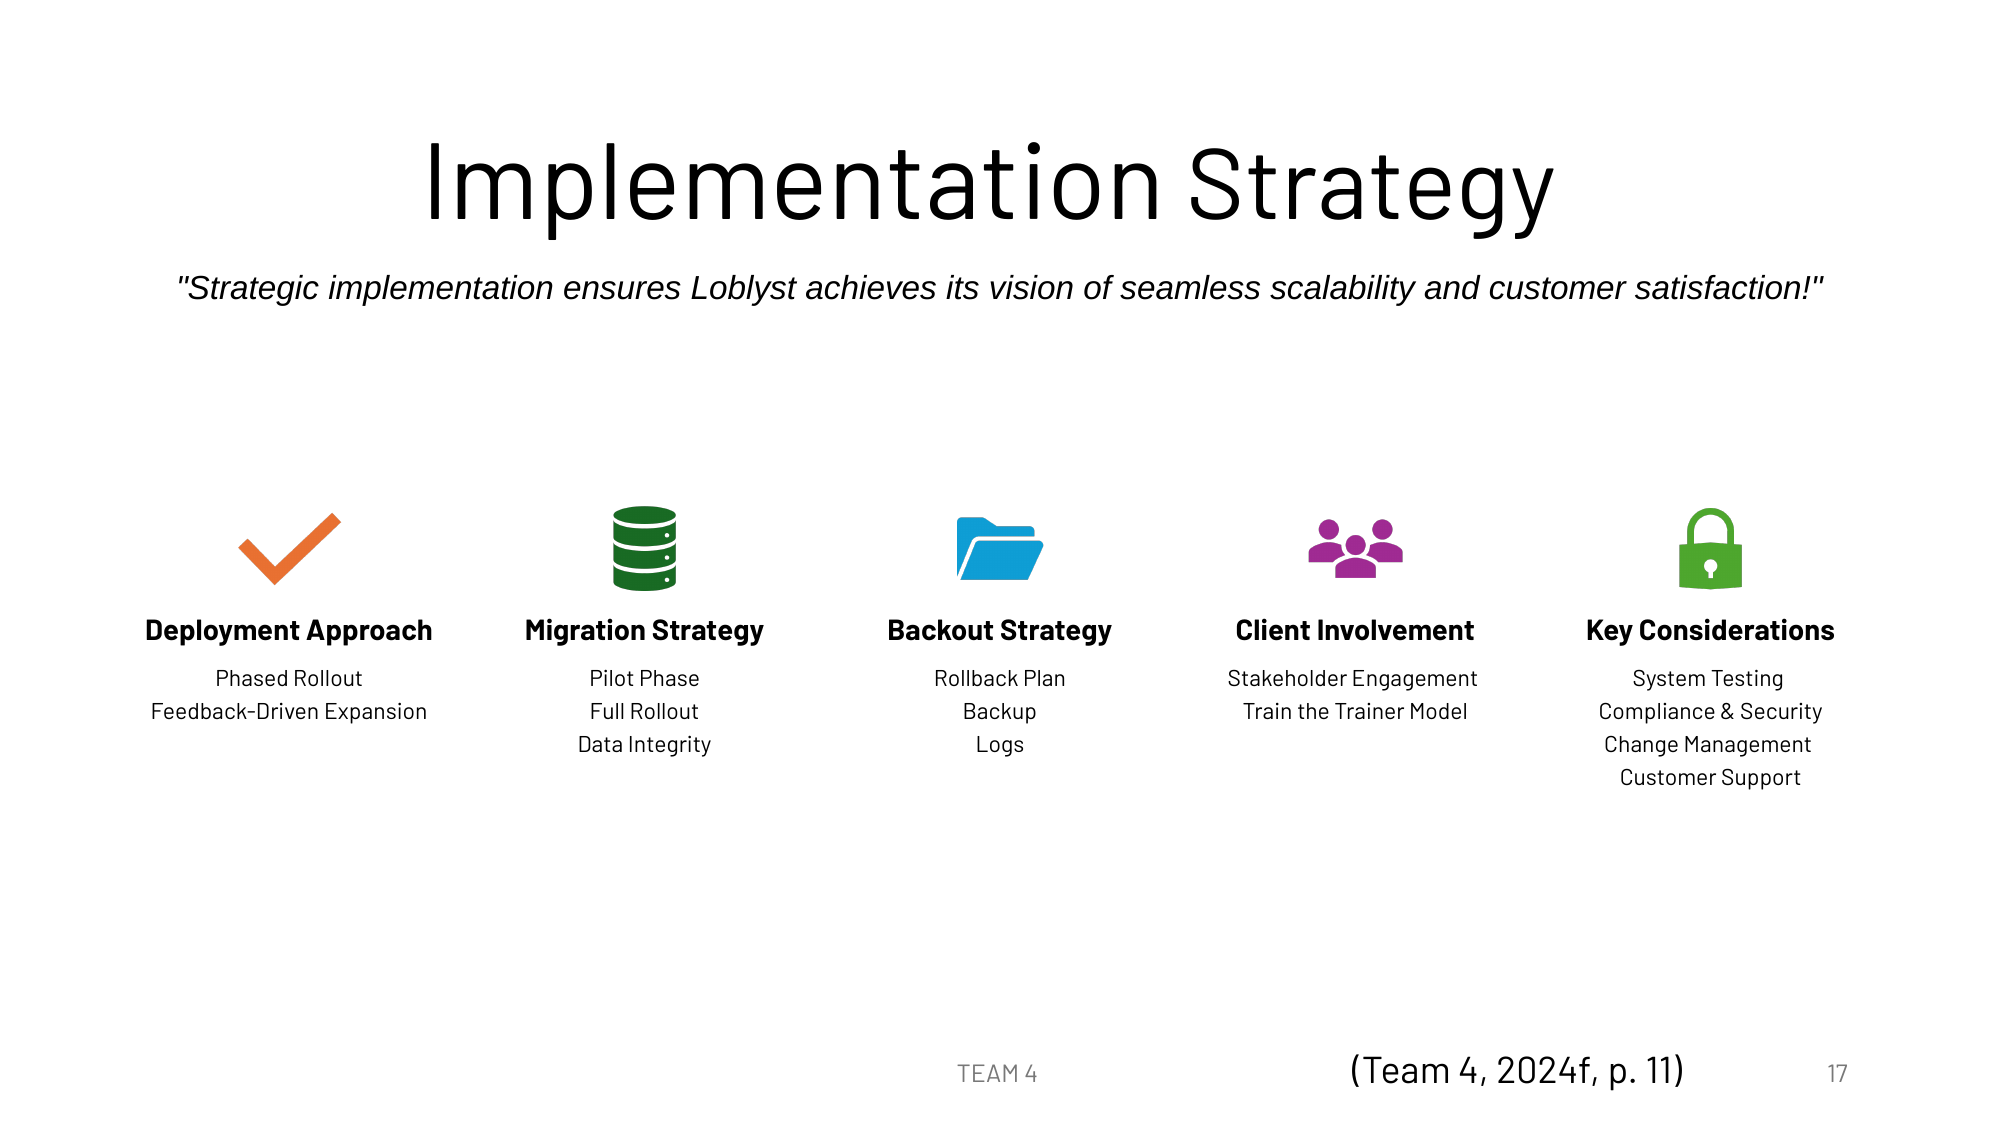

# Implementation Strategy
"Strategic implementation ensures Loblyst achieves its vision of seamless scalability and customer satisfaction!"
Deployment Approach
Phased Rollout
Feedback-Driven Expansion
Migration Strategy
Pilot Phase
Full Rollout
Data Integrity
Backout Strategy
Rollback Plan
Backup
Logs
Client Involvement
Stakeholder Engagement
Train the Trainer Model
Key Considerations
System Testing
Compliance & Security
Change Management
Customer Support
(Team 4, 2024f, p. 11)
TEAM 4
17